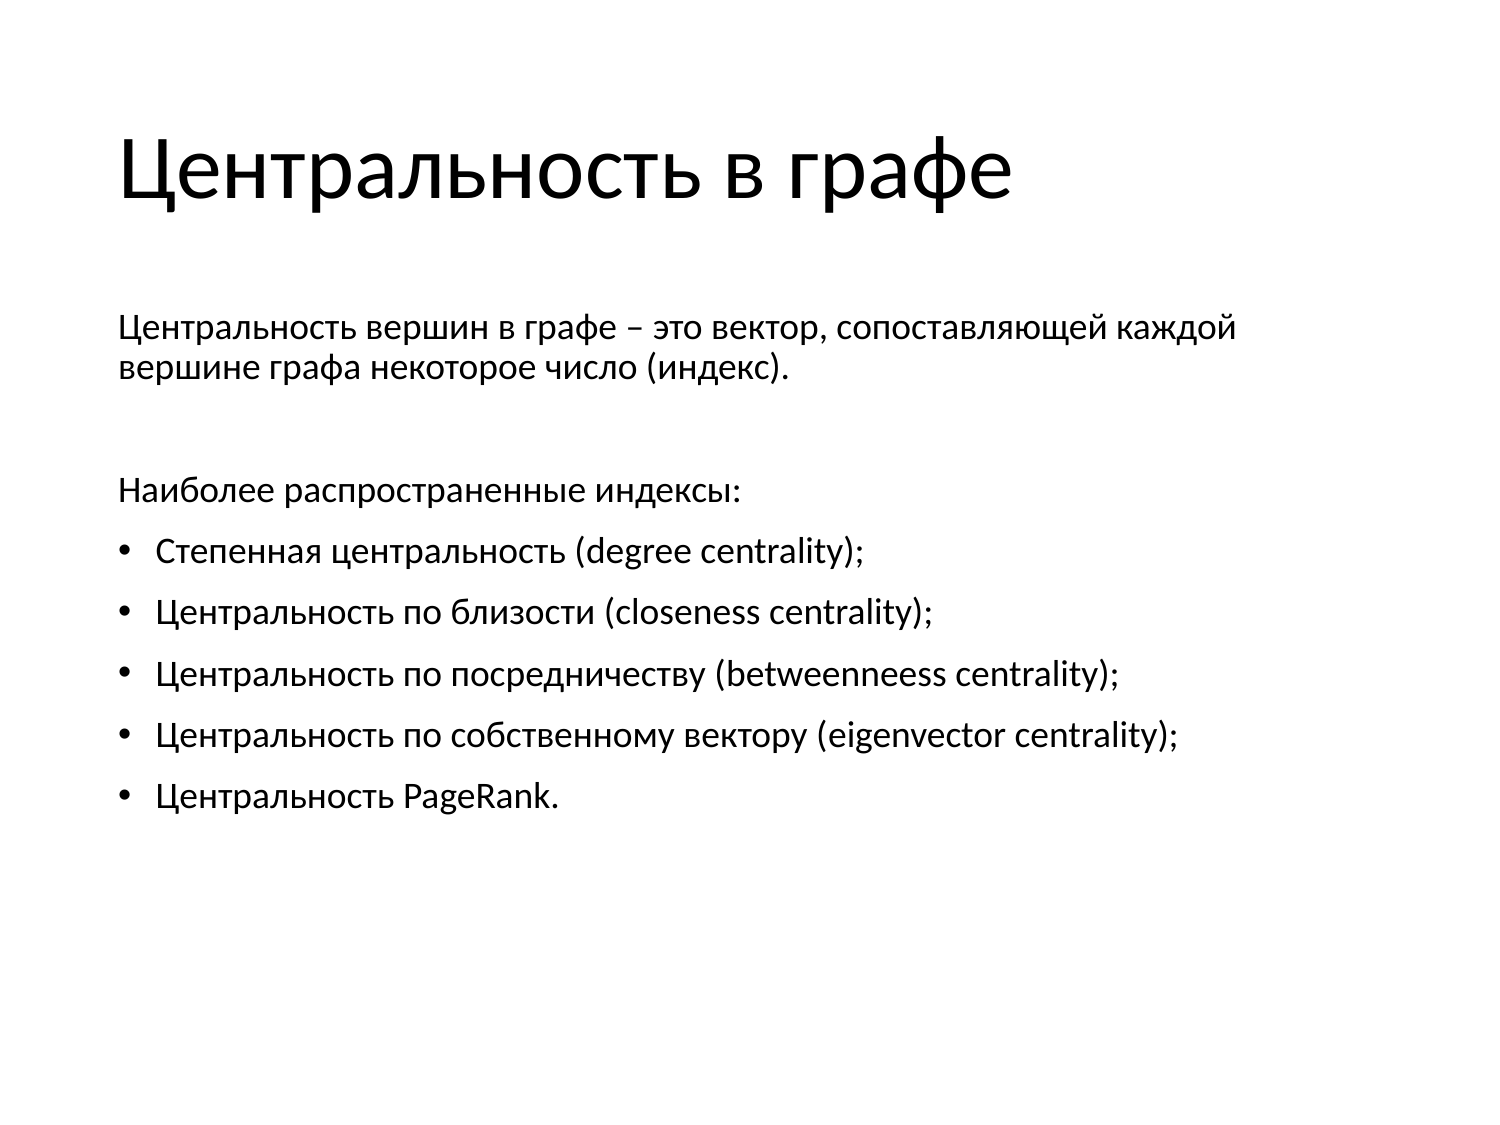

# Центральность в графе
Центральность вершин в графе – это вектор, сопоставляющей каждой вершине графа некоторое число (индекс).

Наиболее распространенные индексы:
Степенная центральность (degree centrality);
Центральность по близости (closeness centrality);
Центральность по посредничеству (betweenneess centrality);
Центральность по собственному вектору (eigenvector centrality);
Центральность PageRank.